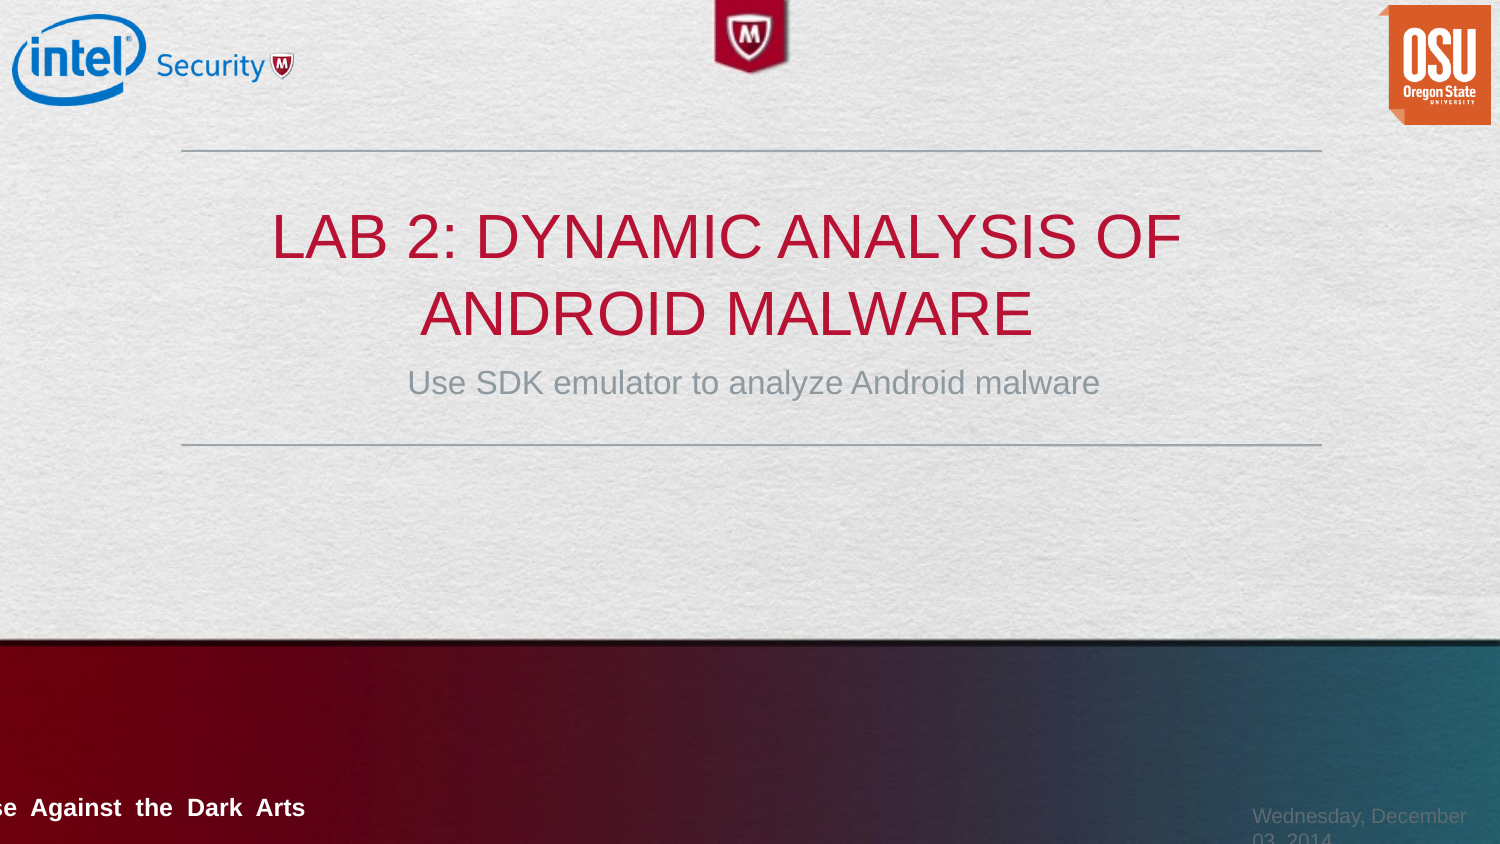

# LAB 2: Dynamic analysis of android malware
Use SDK emulator to analyze Android malware
Wednesday, December 03, 2014